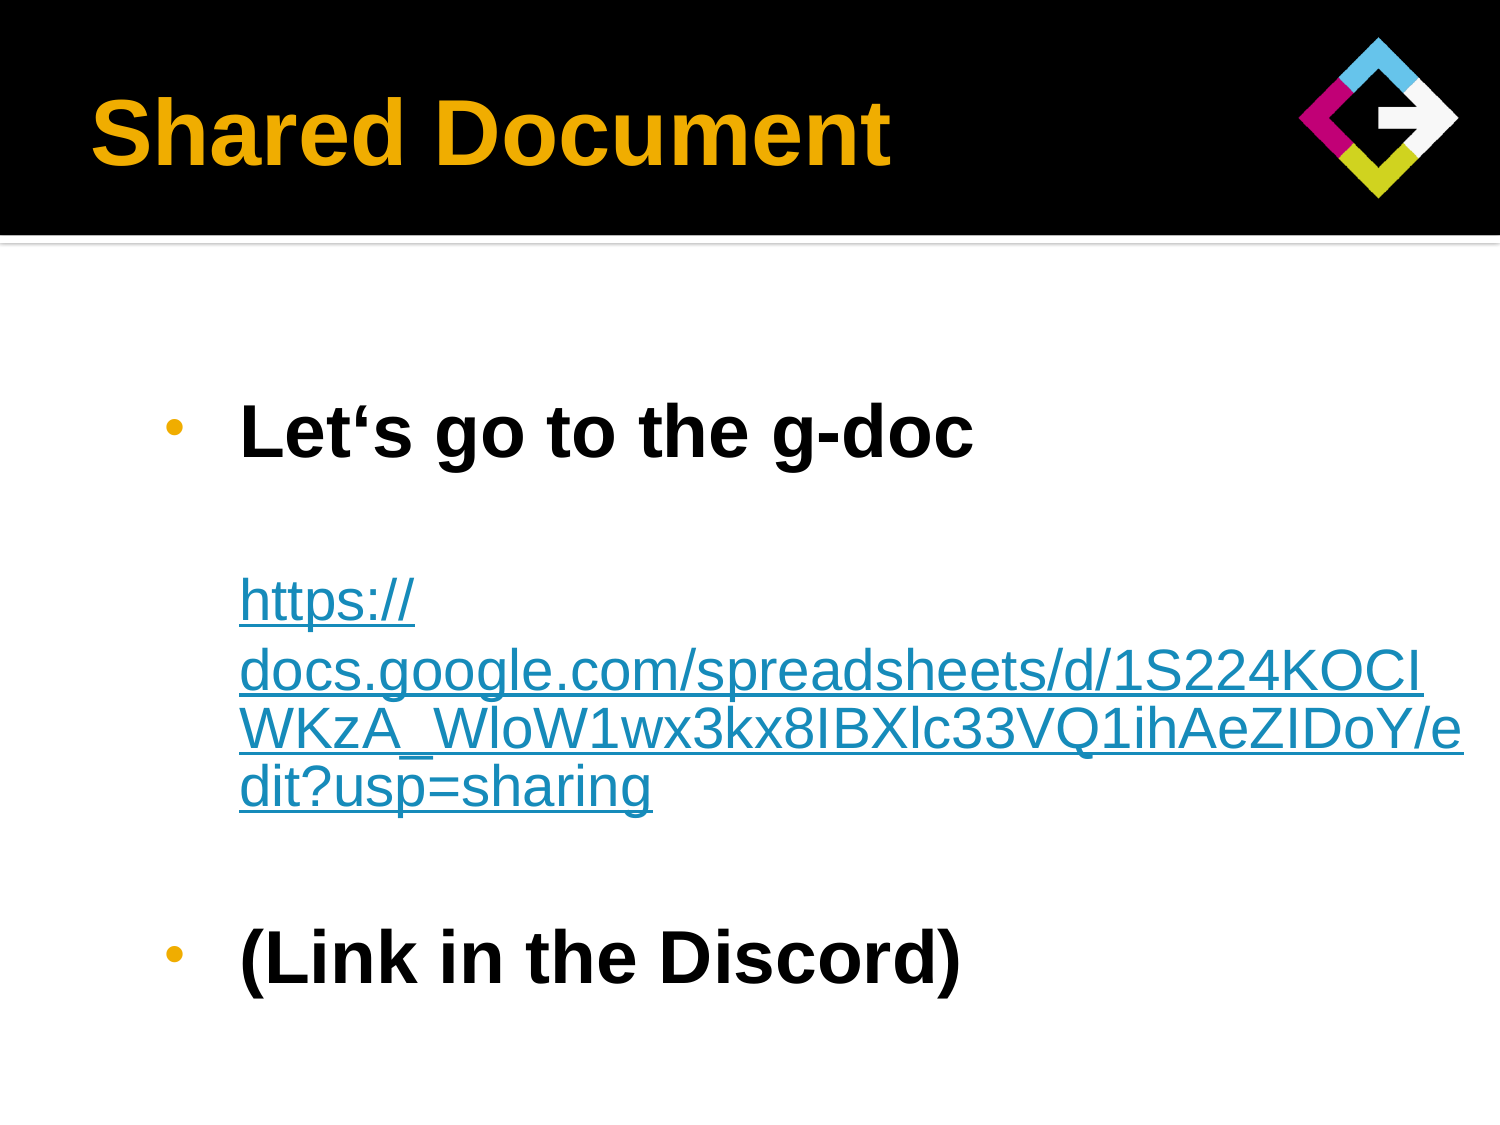

# Shared Document
Let‘s go to the g-doc
https://docs.google.com/spreadsheets/d/1S224KOCIWKzA_WloW1wx3kx8IBXlc33VQ1ihAeZIDoY/edit?usp=sharing

(Link in the Discord)